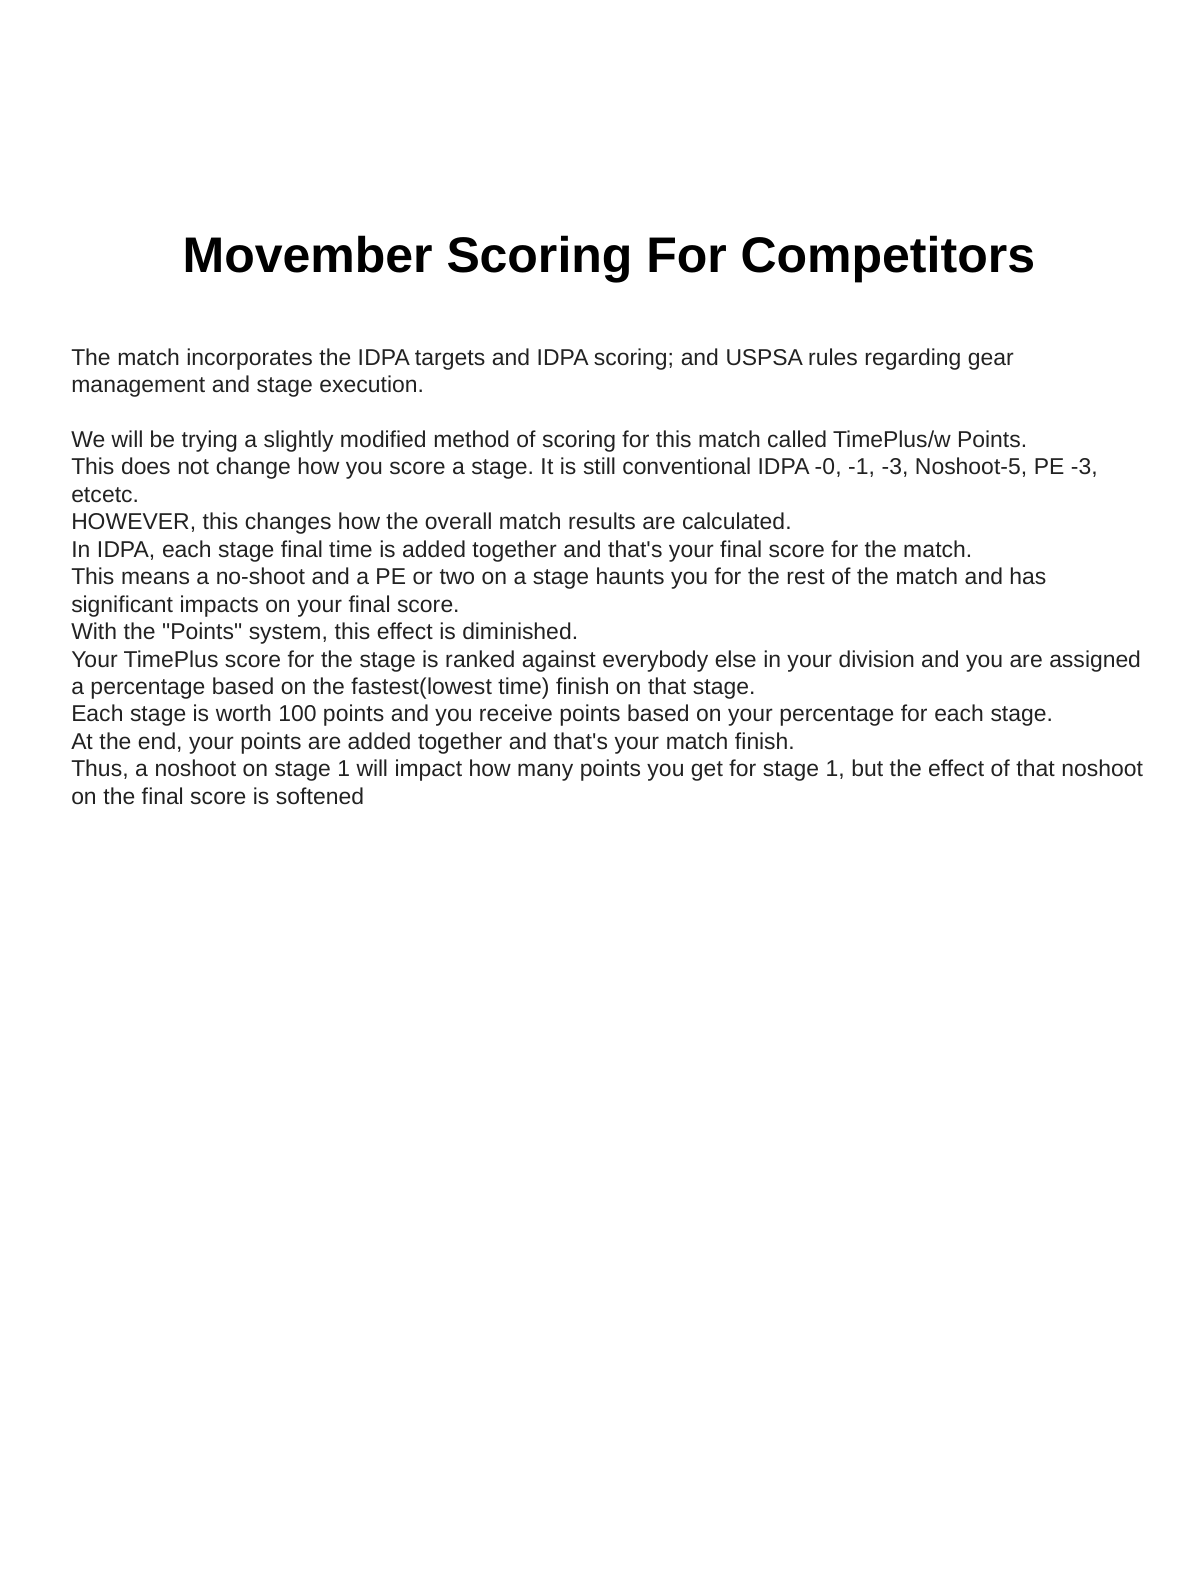

Movember Scoring For Competitors

The match incorporates the IDPA targets and IDPA scoring; and USPSA rules regarding gear management and stage execution.

We will be trying a slightly modified method of scoring for this match called TimePlus/w Points.
This does not change how you score a stage. It is still conventional IDPA -0, -1, -3, Noshoot-5, PE -3, etcetc.
HOWEVER, this changes how the overall match results are calculated.
In IDPA, each stage final time is added together and that's your final score for the match.
This means a no-shoot and a PE or two on a stage haunts you for the rest of the match and has significant impacts on your final score.
With the "Points" system, this effect is diminished.
Your TimePlus score for the stage is ranked against everybody else in your division and you are assigned a percentage based on the fastest(lowest time) finish on that stage.
Each stage is worth 100 points and you receive points based on your percentage for each stage.
At the end, your points are added together and that's your match finish.
Thus, a noshoot on stage 1 will impact how many points you get for stage 1, but the effect of that noshoot on the final score is softened